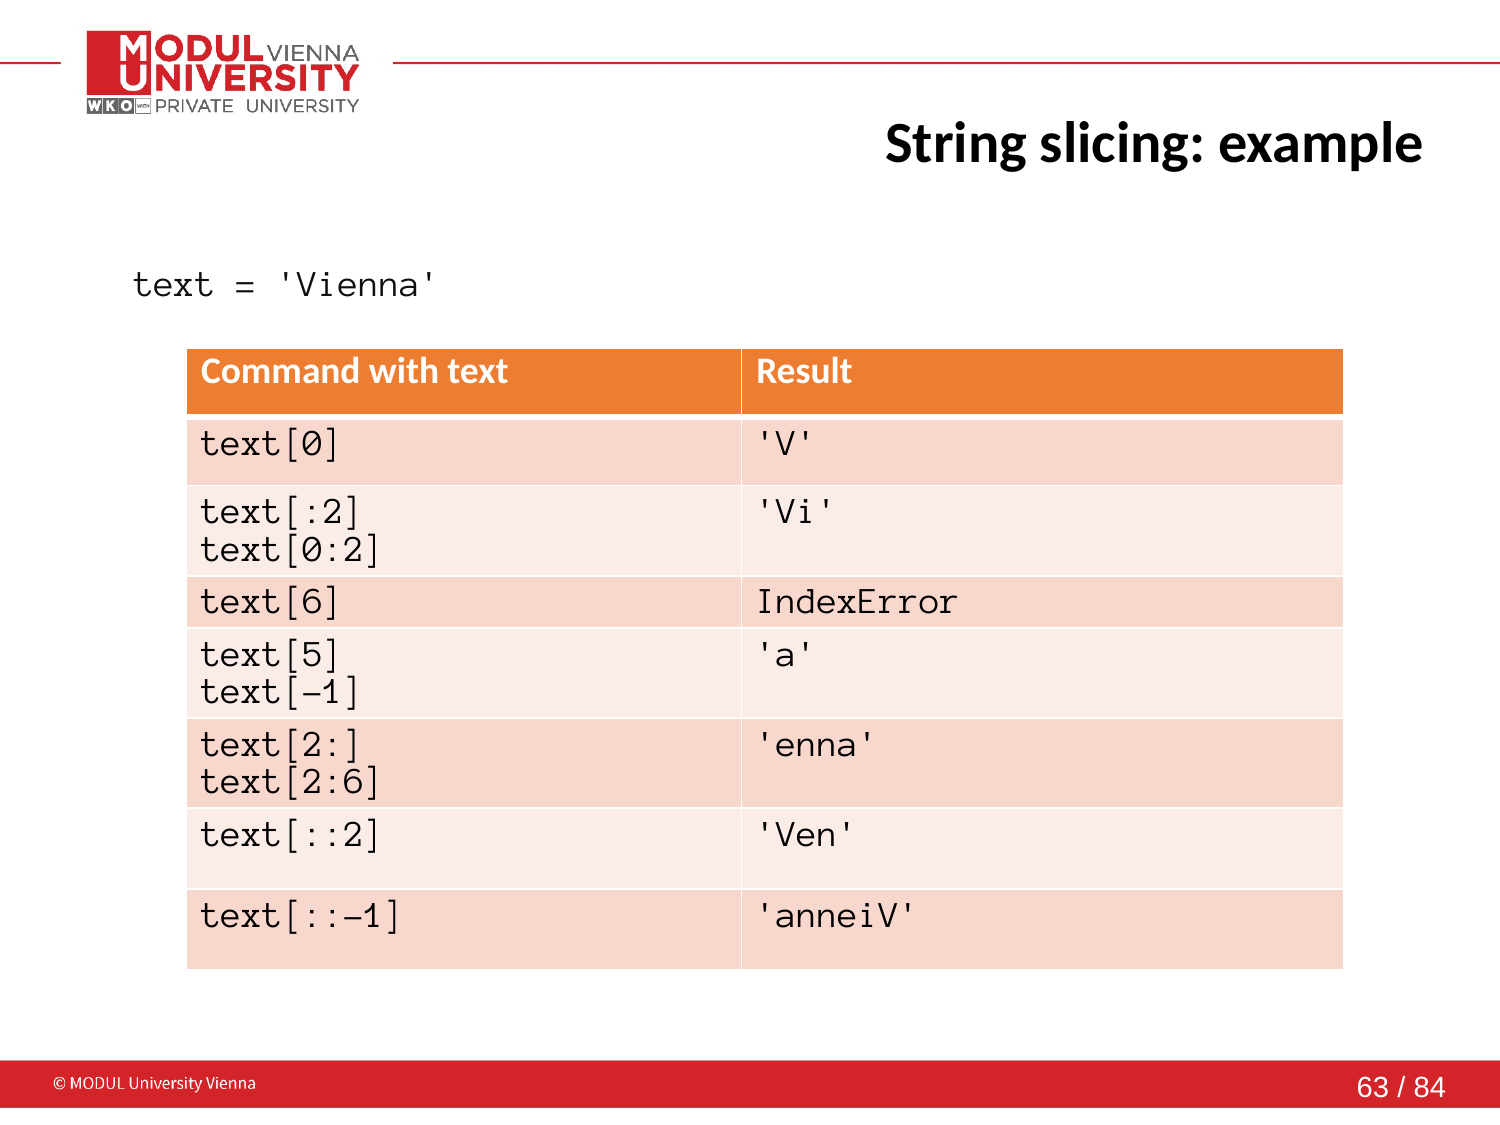

# String slicing: example
text = 'Vienna'

| Command with text | Result |
| --- | --- |
| text[0] | 'V' |
| text[:2] text[0:2] | 'Vi' |
| text[6] | IndexError |
| text[5] text[-1] | 'a' |
| text[2:] text[2:6] | 'enna' |
| text[::2] | 'Ven' |
| text[::-1] | 'anneiV' |